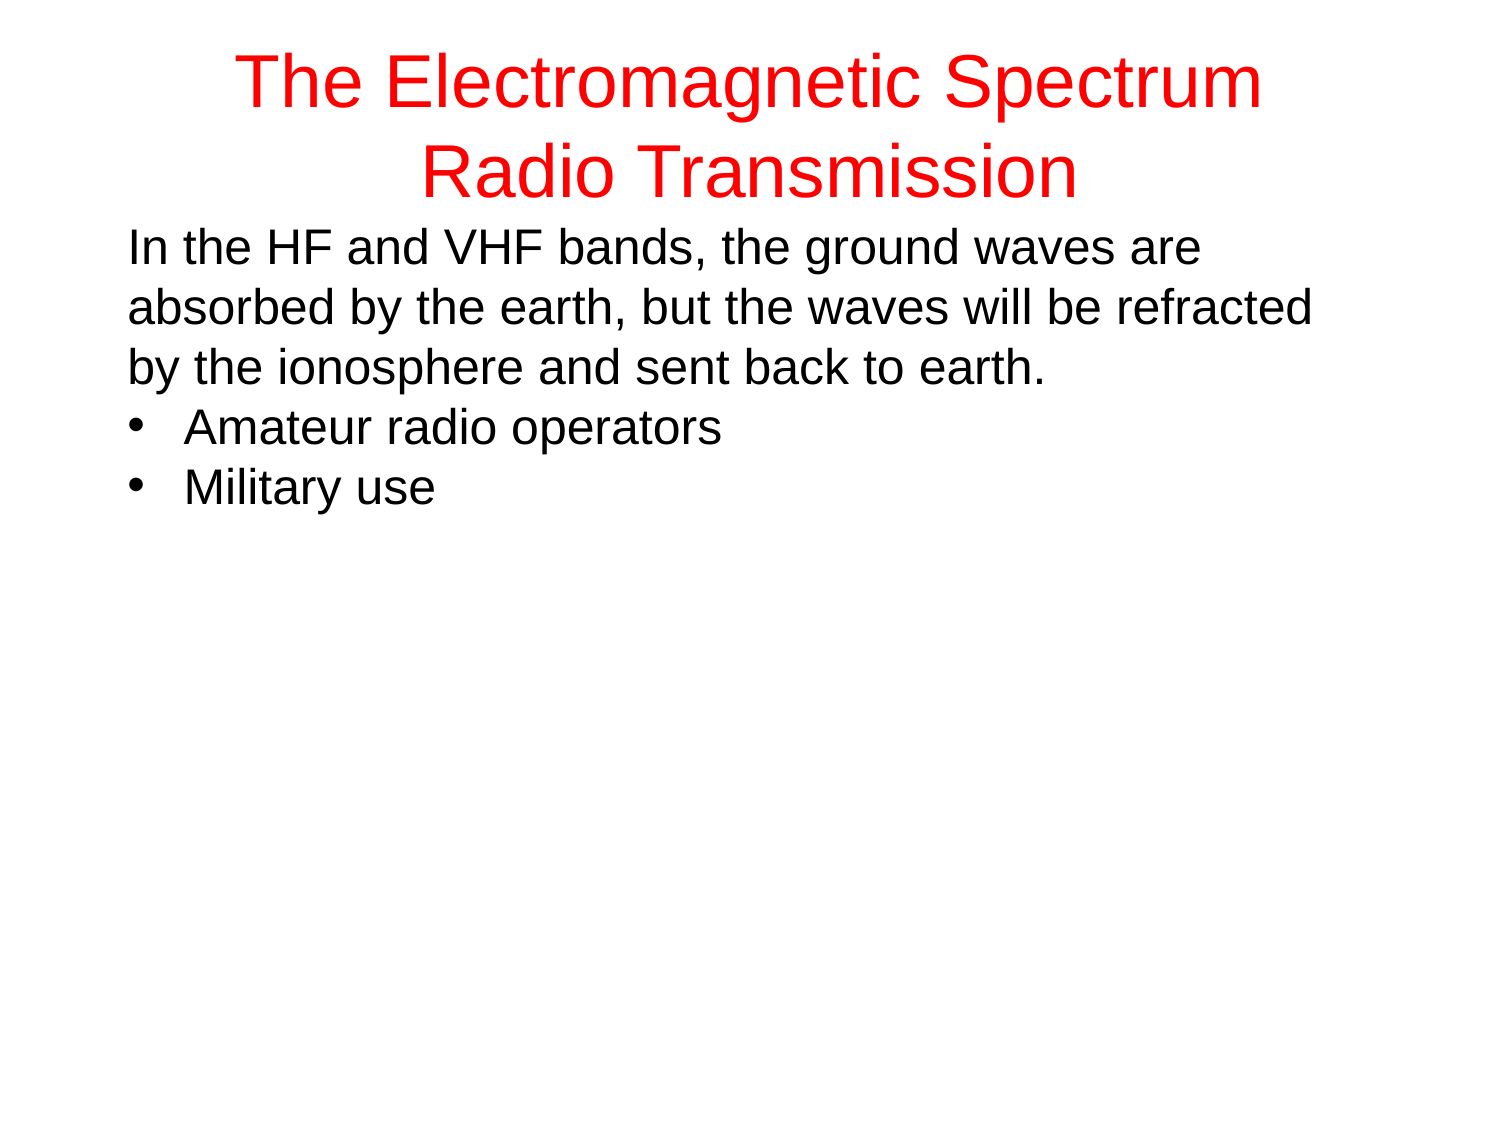

# The Electromagnetic Spectrum Radio Transmission
In the HF and VHF bands, the ground waves are absorbed by the earth, but the waves will be refracted by the ionosphere and sent back to earth.
Amateur radio operators
Military use